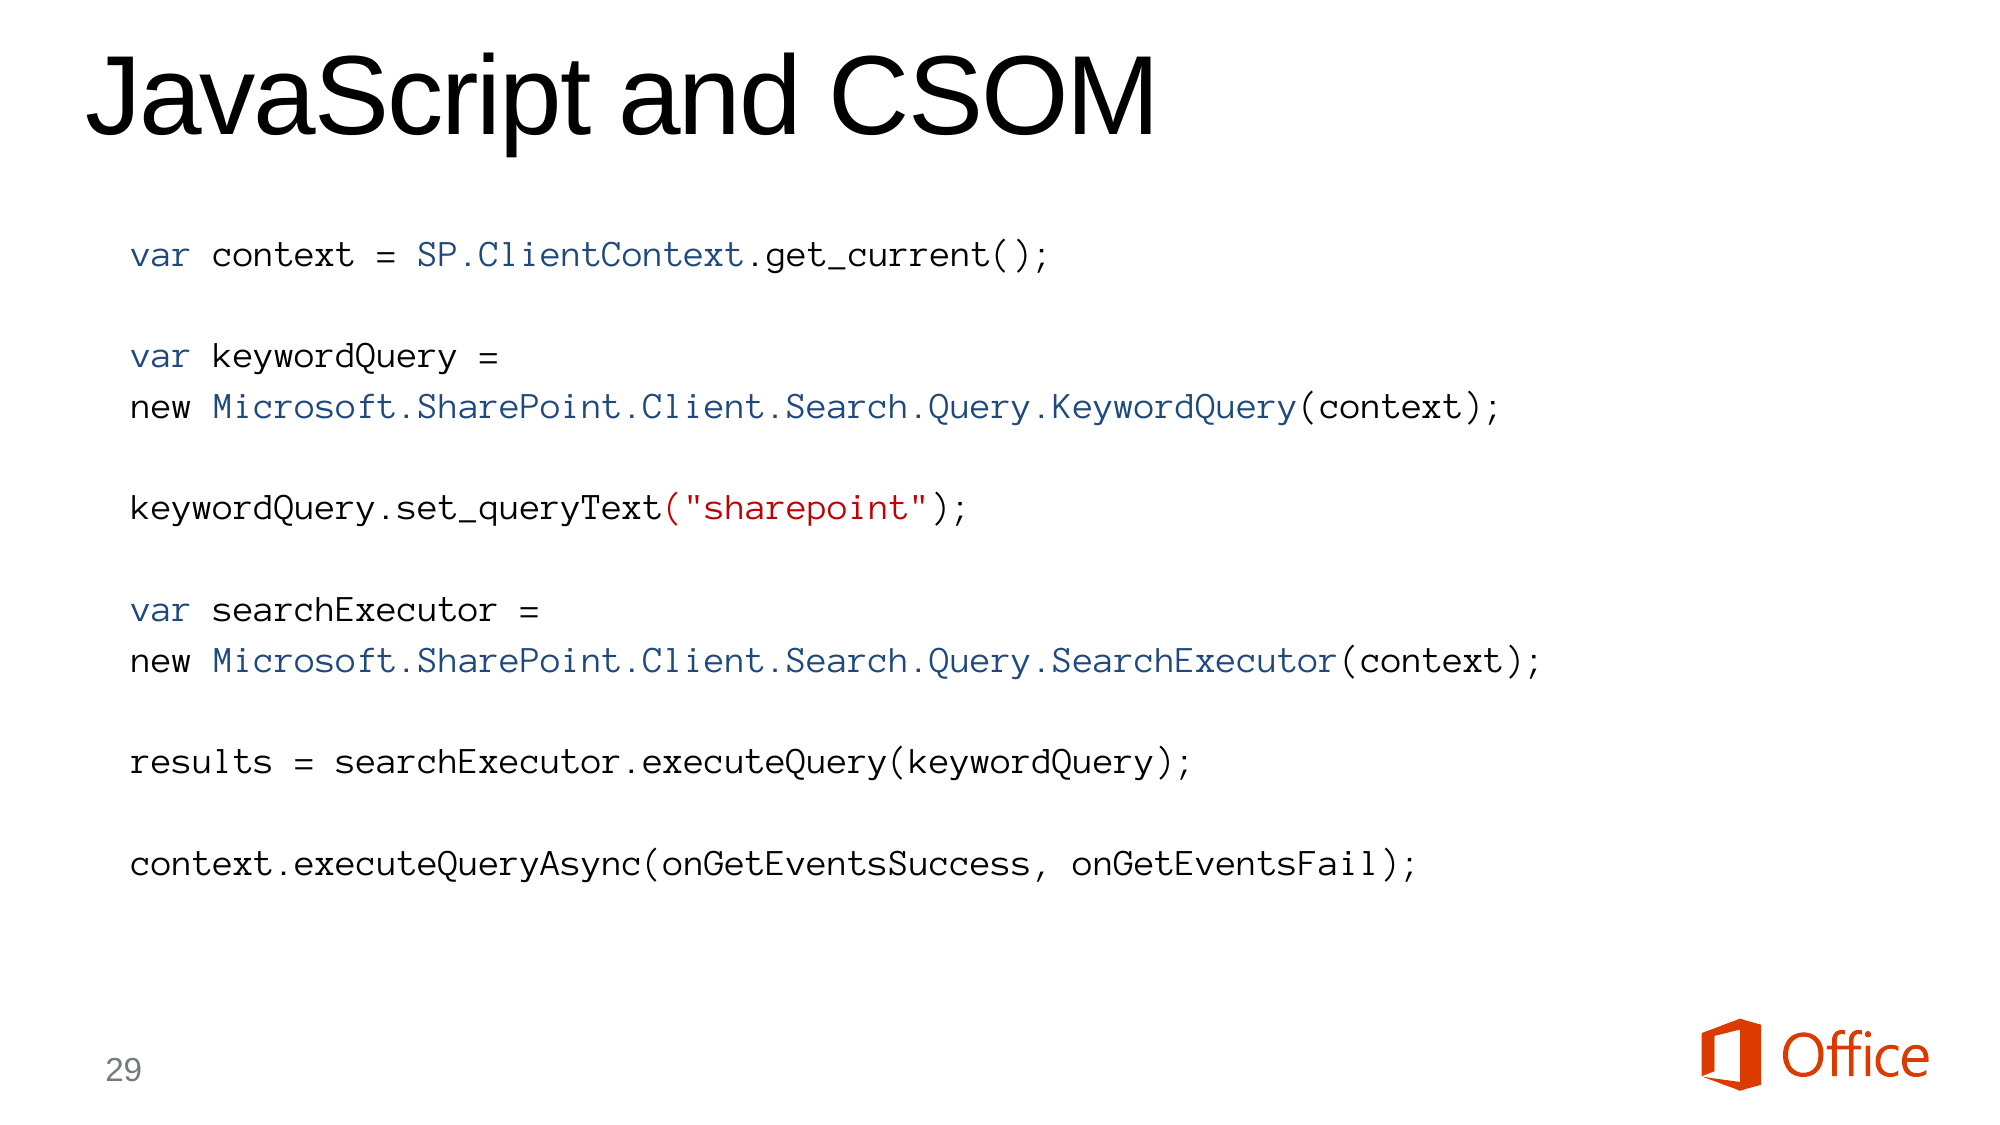

# JavaScript and CSOM
var context = SP.ClientContext.get_current();

var keywordQuery =
new Microsoft.SharePoint.Client.Search.Query.KeywordQuery(context);

keywordQuery.set_queryText("sharepoint");

var searchExecutor =
new Microsoft.SharePoint.Client.Search.Query.SearchExecutor(context);

results = searchExecutor.executeQuery(keywordQuery);

context.executeQueryAsync(onGetEventsSuccess, onGetEventsFail);
29